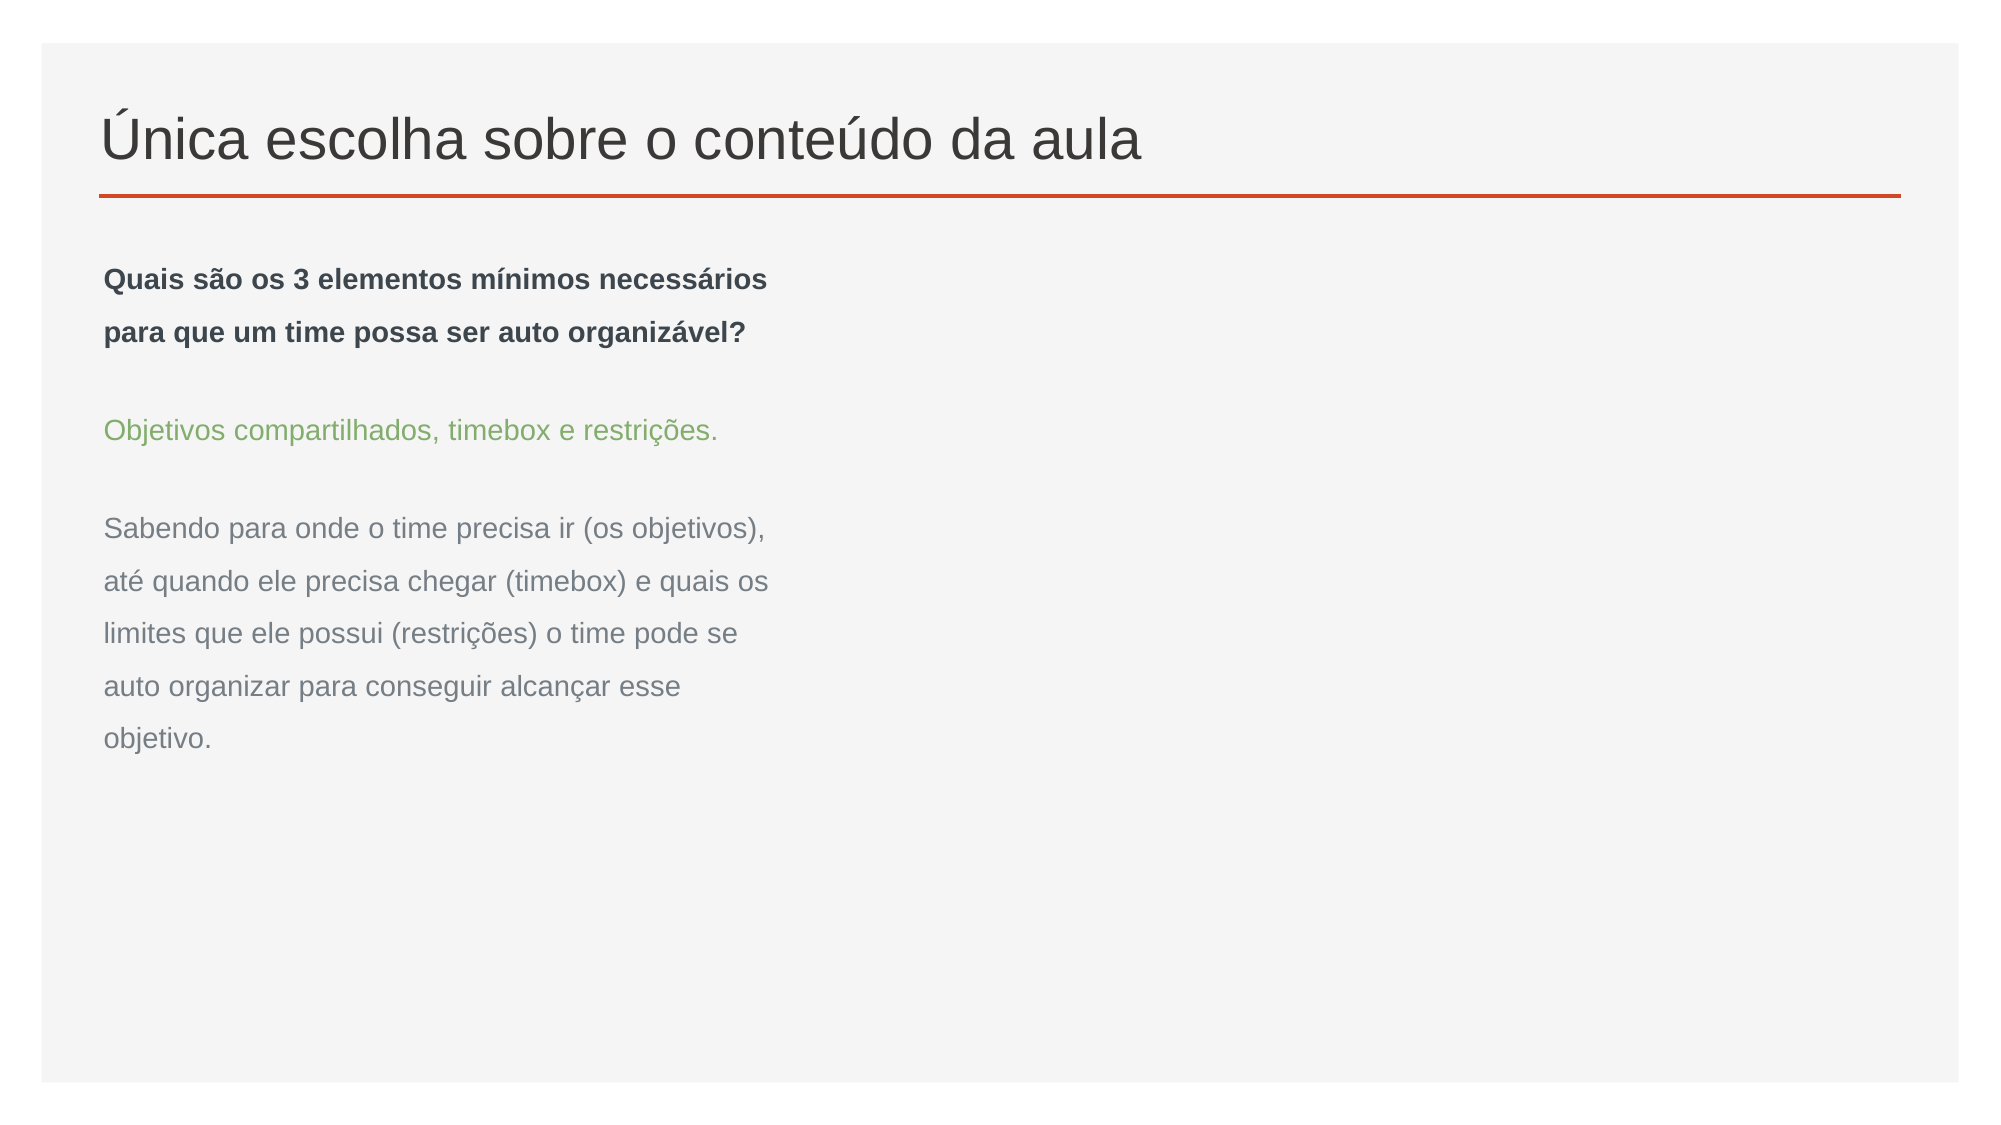

# Única escolha sobre o conteúdo da aula
Quais são os 3 elementos mínimos necessários para que um time possa ser auto organizável?
Objetivos compartilhados, timebox e restrições.
Sabendo para onde o time precisa ir (os objetivos), até quando ele precisa chegar (timebox) e quais os limites que ele possui (restrições) o time pode se auto organizar para conseguir alcançar esse objetivo.